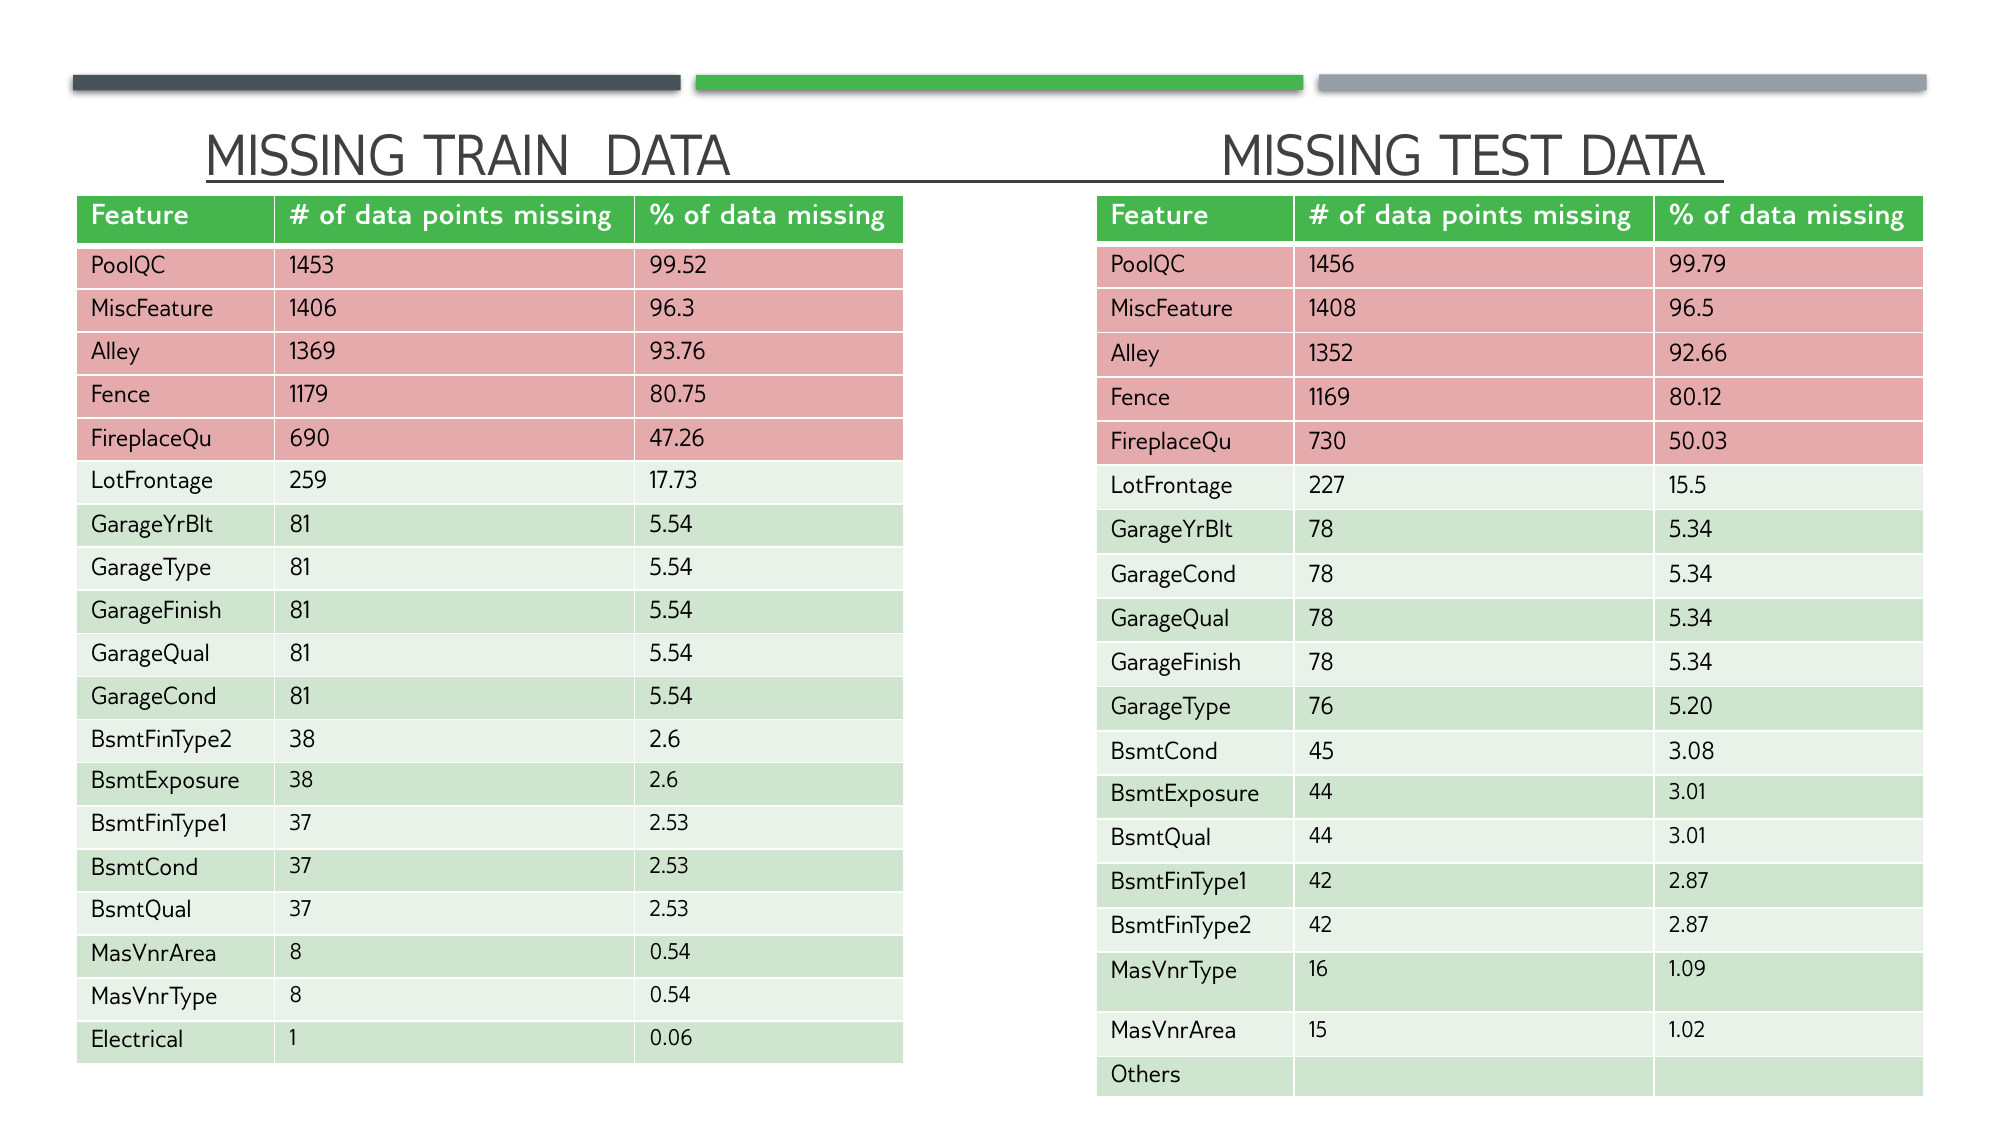

# Missing train  data                            missing test data
| Feature | # of data points missing | % of data missing |
| --- | --- | --- |
| PoolQC | 1453 | 99.52 |
| MiscFeature | 1406 | 96.3 |
| Alley | 1369 | 93.76 |
| Fence | 1179 | 80.75 |
| FireplaceQu | 690 | 47.26 |
| LotFrontage | 259 | 17.73 |
| GarageYrBlt | 81 | 5.54 |
| GarageType | 81 | 5.54 |
| GarageFinish | 81 | 5.54 |
| GarageQual | 81 | 5.54 |
| GarageCond | 81 | 5.54 |
| BsmtFinType2 | 38 | 2.6 |
| BsmtExposure | 38 | 2.6 |
| BsmtFinType1 | 37 | 2.53 |
| BsmtCond | 37 | 2.53 |
| BsmtQual | 37 | 2.53 |
| MasVnrArea | 8 | 0.54 |
| MasVnrType | 8 | 0.54 |
| Electrical | 1 | 0.06 |
| Feature | # of data points missing | % of data missing |
| --- | --- | --- |
| PoolQC | 1456 | 99.79 |
| MiscFeature | 1408 | 96.5 |
| Alley | 1352 | 92.66 |
| Fence | 1169 | 80.12 |
| FireplaceQu | 730 | 50.03 |
| LotFrontage | 227 | 15.5 |
| GarageYrBlt | 78 | 5.34 |
| GarageCond | 78 | 5.34 |
| GarageQual | 78 | 5.34 |
| GarageFinish | 78 | 5.34 |
| GarageType | 76 | 5.20 |
| BsmtCond | 45 | 3.08 |
| BsmtExposure | 44 | 3.01 |
| BsmtQual | 44 | 3.01 |
| BsmtFinType1 | 42 | 2.87 |
| BsmtFinType2 | 42 | 2.87 |
| MasVnrType | 16 | 1.09 |
| MasVnrArea | 15 | 1.02 |
| Others |  |  |